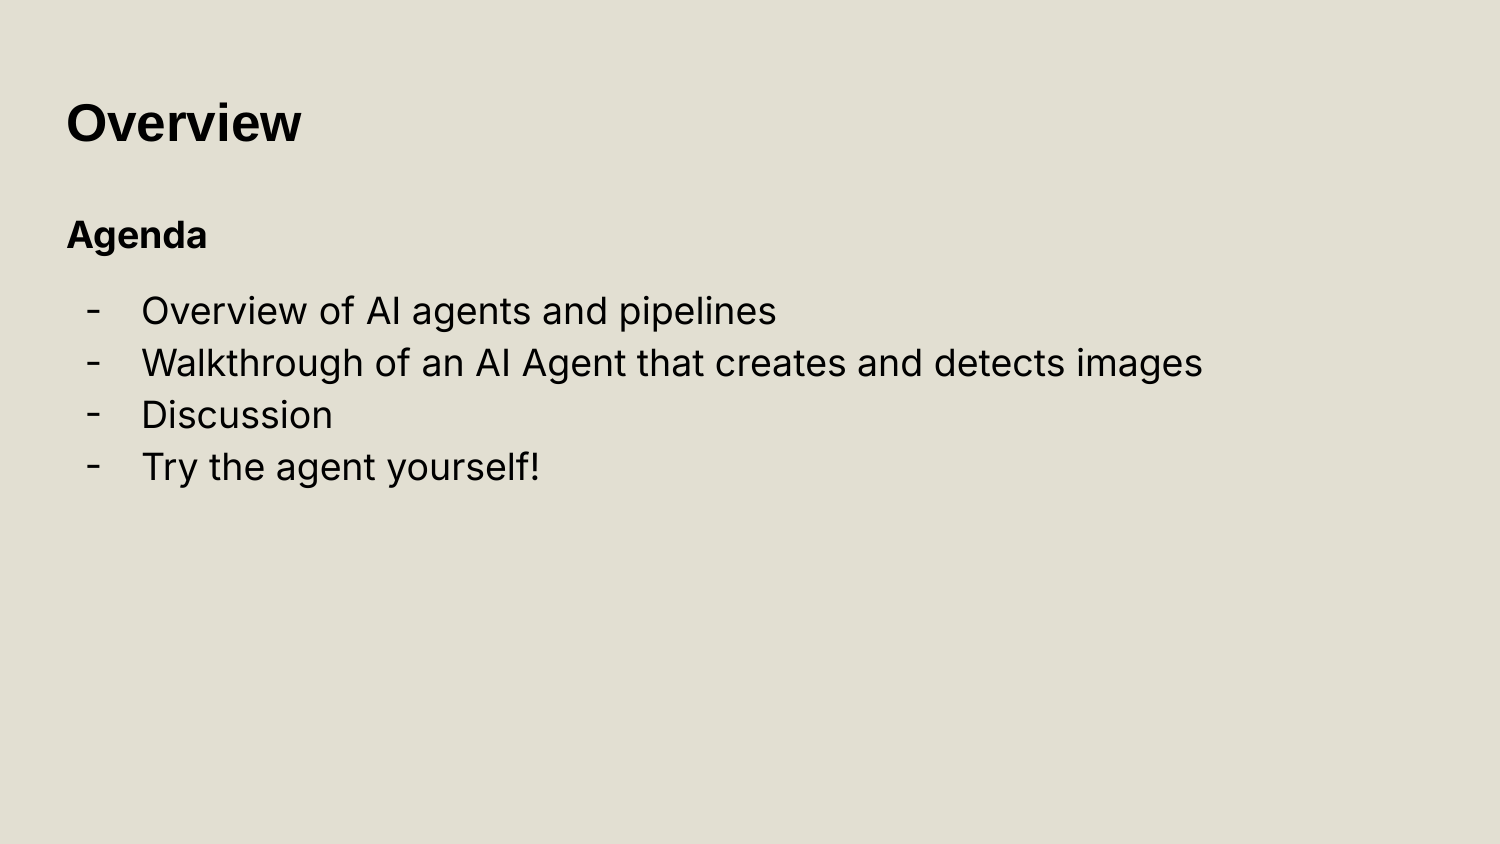

# Overview
Agenda
Overview of AI agents and pipelines
Walkthrough of an AI Agent that creates and detects images
Discussion
Try the agent yourself!